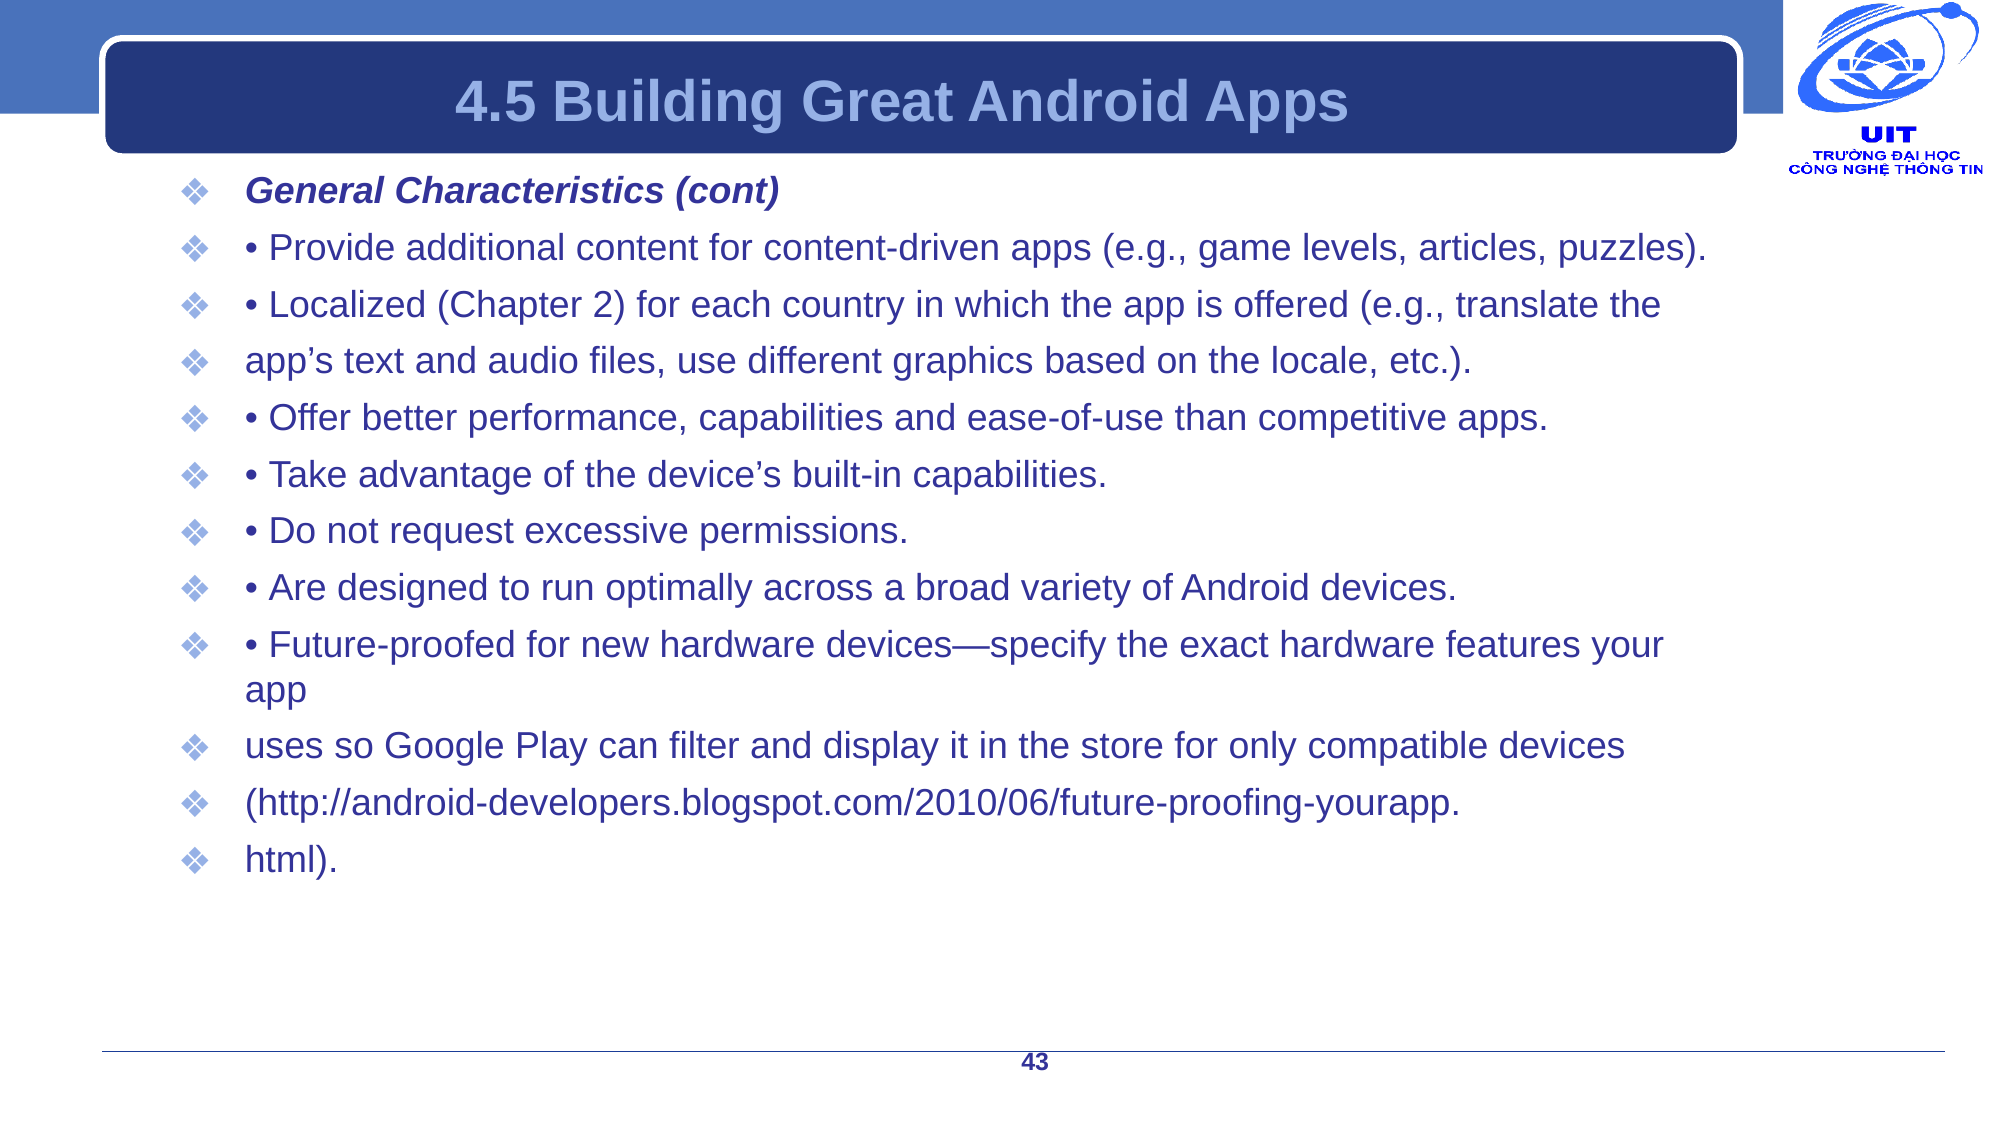

# 4.5 Building Great Android Apps
General Characteristics (cont)
• Provide additional content for content-driven apps (e.g., game levels, articles, puzzles).
• Localized (Chapter 2) for each country in which the app is offered (e.g., translate the
app’s text and audio files, use different graphics based on the locale, etc.).
• Offer better performance, capabilities and ease-of-use than competitive apps.
• Take advantage of the device’s built-in capabilities.
• Do not request excessive permissions.
• Are designed to run optimally across a broad variety of Android devices.
• Future-proofed for new hardware devices—specify the exact hardware features your app
uses so Google Play can filter and display it in the store for only compatible devices
(http://android-developers.blogspot.com/2010/06/future-proofing-yourapp.
html).
43